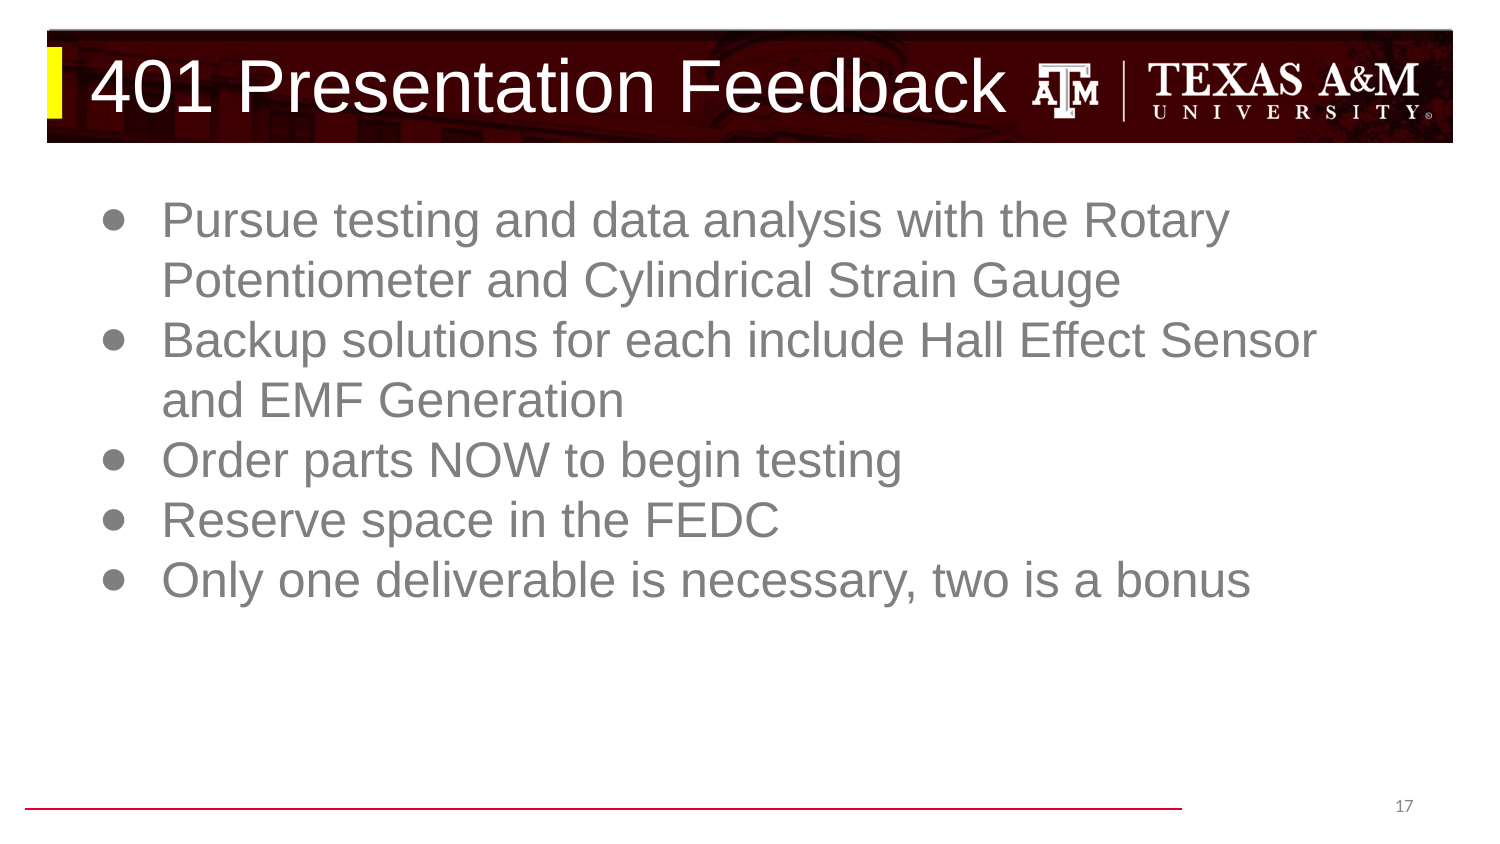

# 401 Presentation Feedback
Pursue testing and data analysis with the Rotary Potentiometer and Cylindrical Strain Gauge
Backup solutions for each include Hall Effect Sensor and EMF Generation
Order parts NOW to begin testing
Reserve space in the FEDC
Only one deliverable is necessary, two is a bonus
17